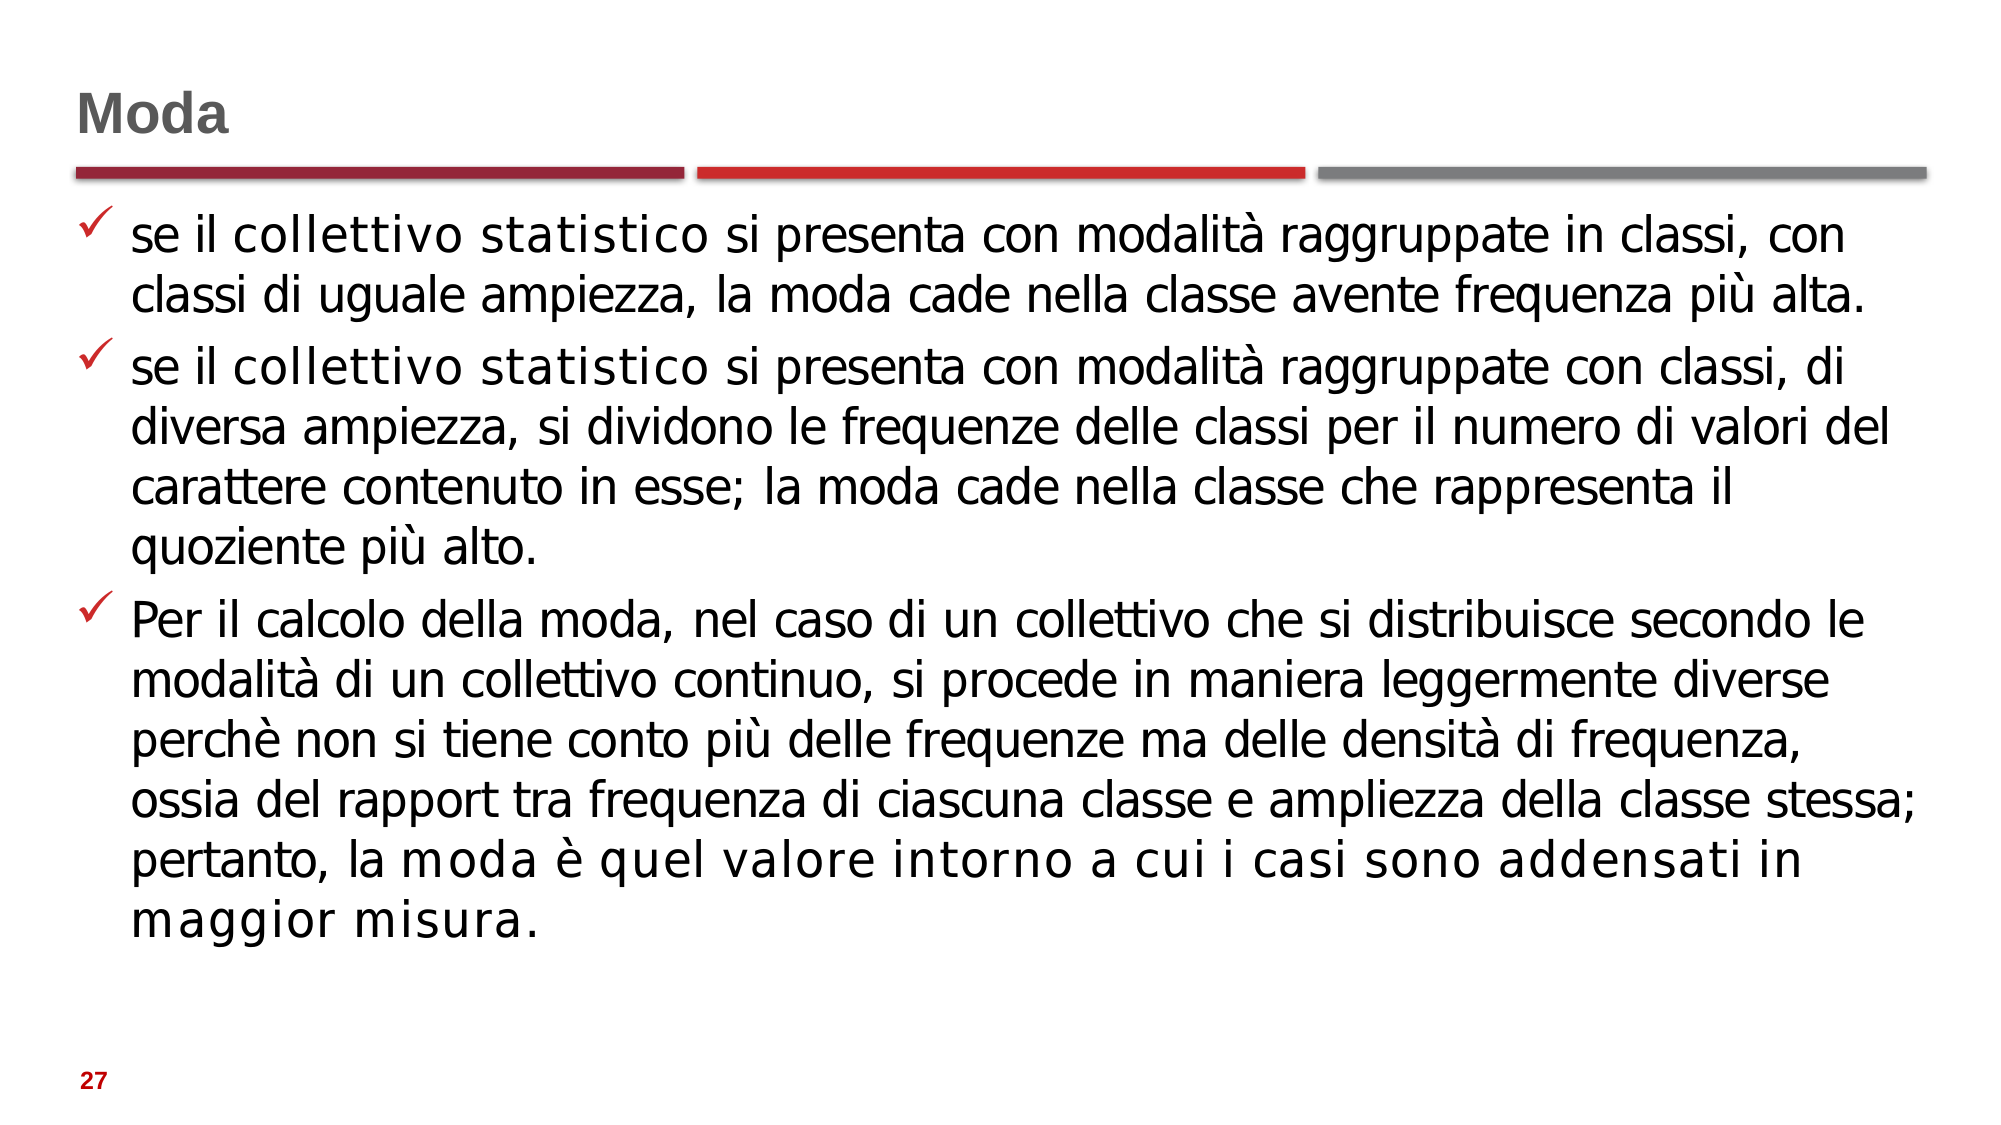

# Moda
se il collettivo statistico si presenta con modalità raggruppate in classi, con classi di uguale ampiezza, la moda cade nella classe avente frequenza più alta.
se il collettivo statistico si presenta con modalità raggruppate con classi, di diversa ampiezza, si dividono le frequenze delle classi per il numero di valori del carattere contenuto in esse; la moda cade nella classe che rappresenta il quoziente più alto.
Per il calcolo della moda, nel caso di un collettivo che si distribuisce secondo le modalità di un collettivo continuo, si procede in maniera leggermente diverse perchè non si tiene conto più delle frequenze ma delle densità di frequenza, ossia del rapport tra frequenza di ciascuna classe e ampliezza della classe stessa; pertanto, la moda è quel valore intorno a cui i casi sono addensati in maggior misura.
27